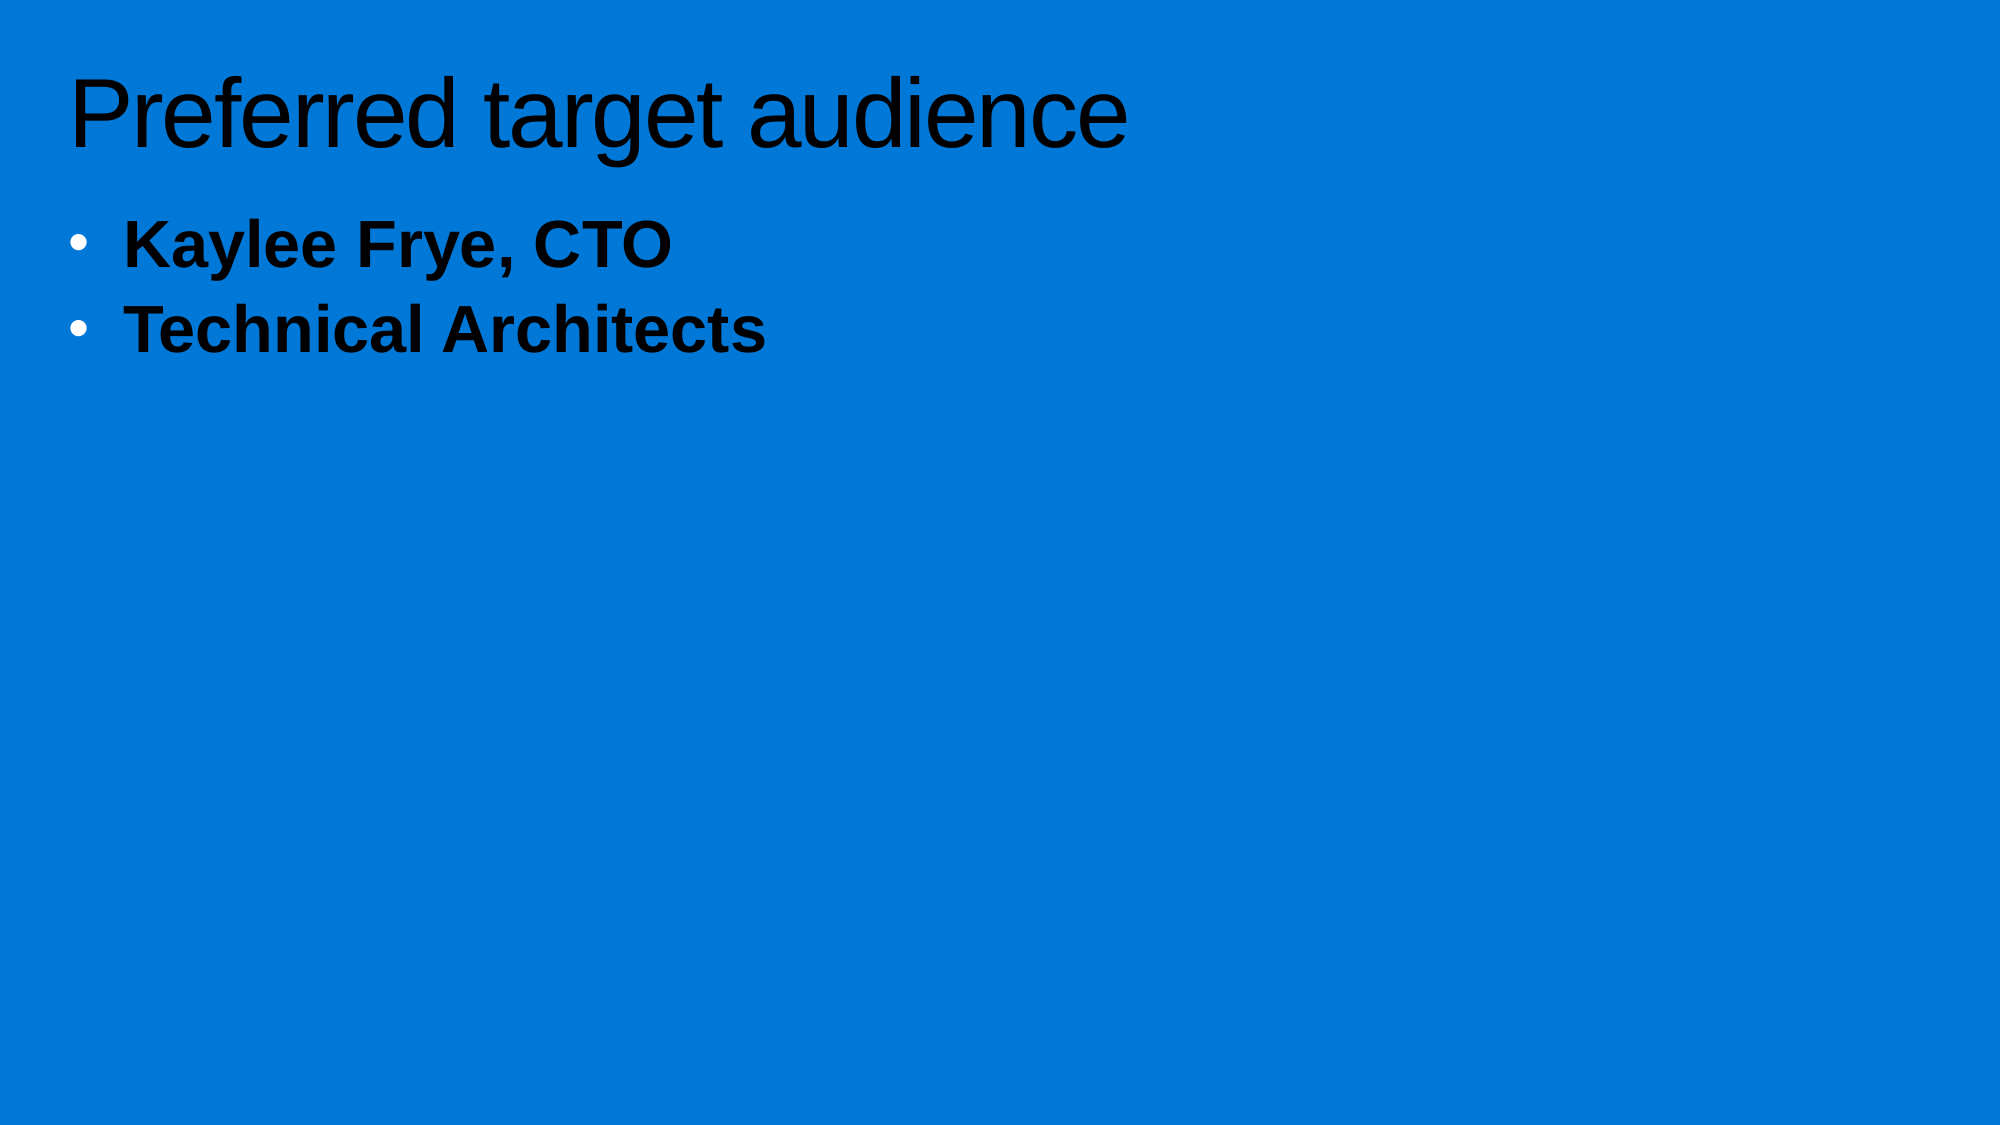

# Preferred target audience
Kaylee Frye, CTO
Technical Architects